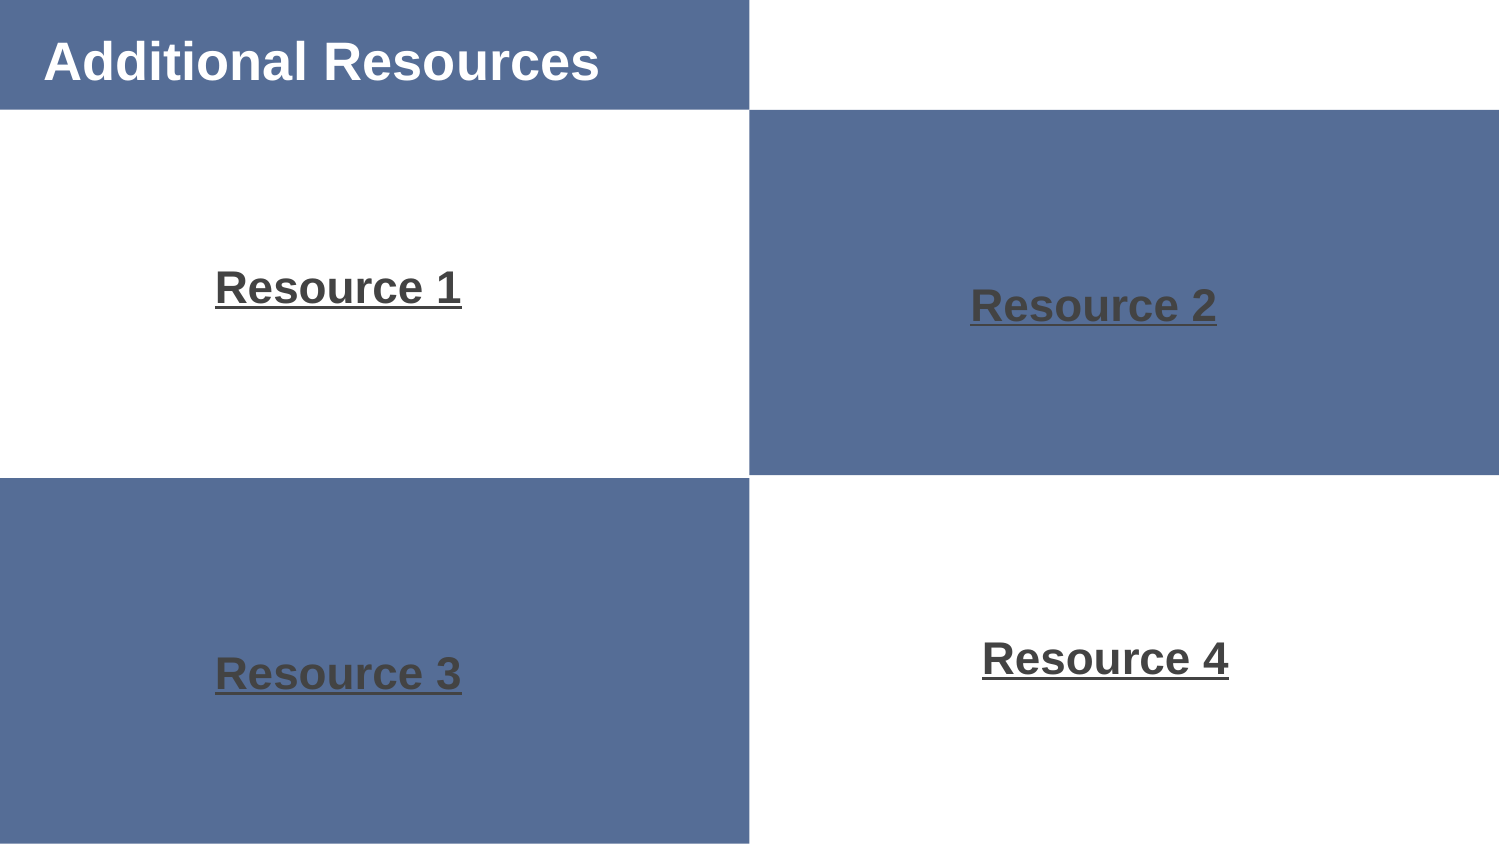

Additional Resources

# Resource 1
Resource 2

SUBWAY STATIONS
Resource 4
Resource 3
Yes, Saturn is the ringed one. This planet is a gas giant, and it’s composed mostly of hydrogen and helium